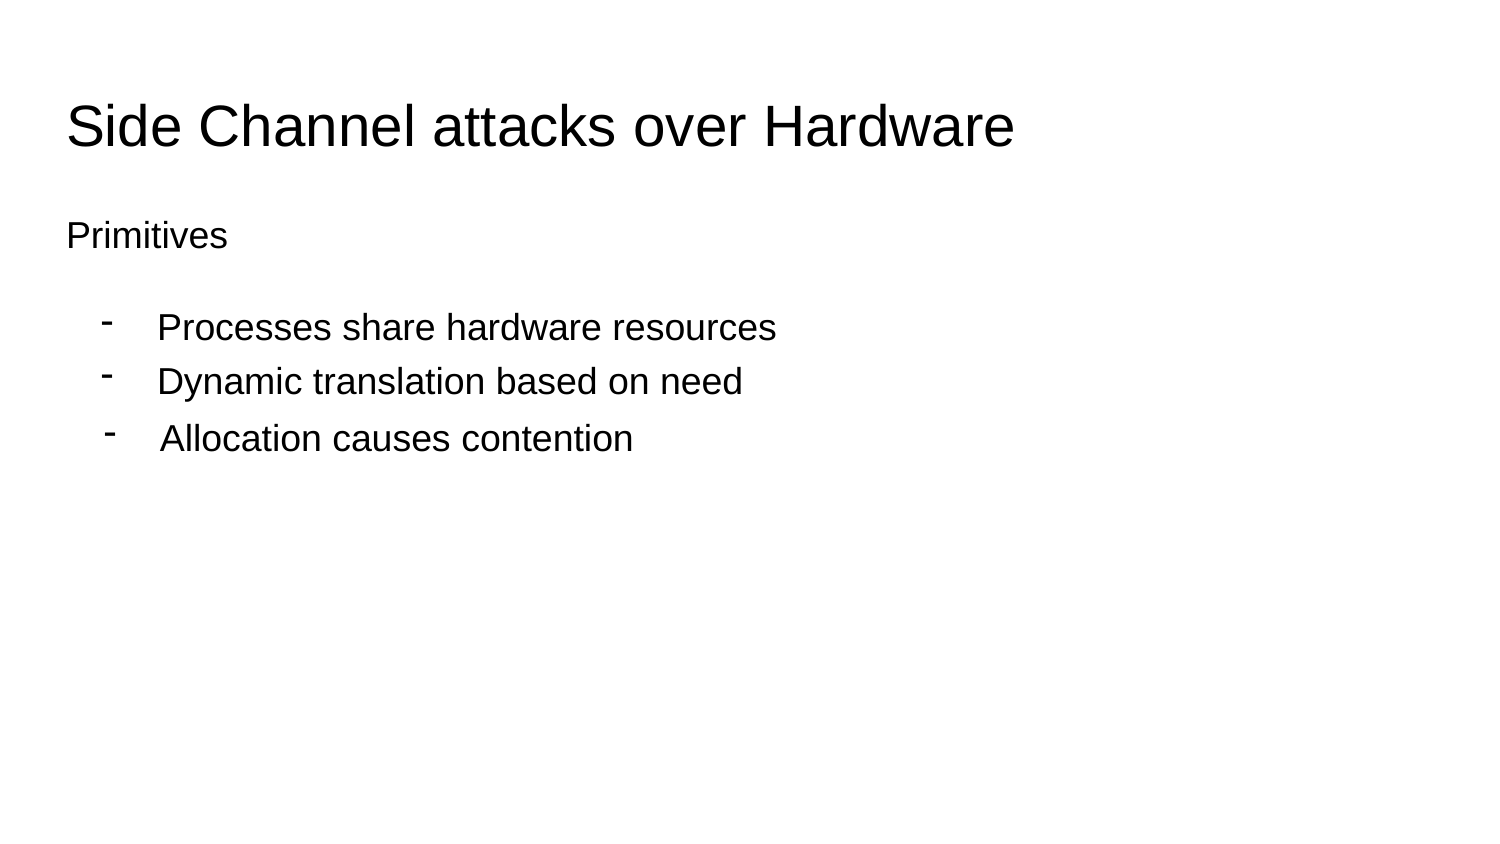

# Side Channel attacks over Hardware
Primitives

Processes share hardware resources

Dynamic translation based on need

Allocation causes contention